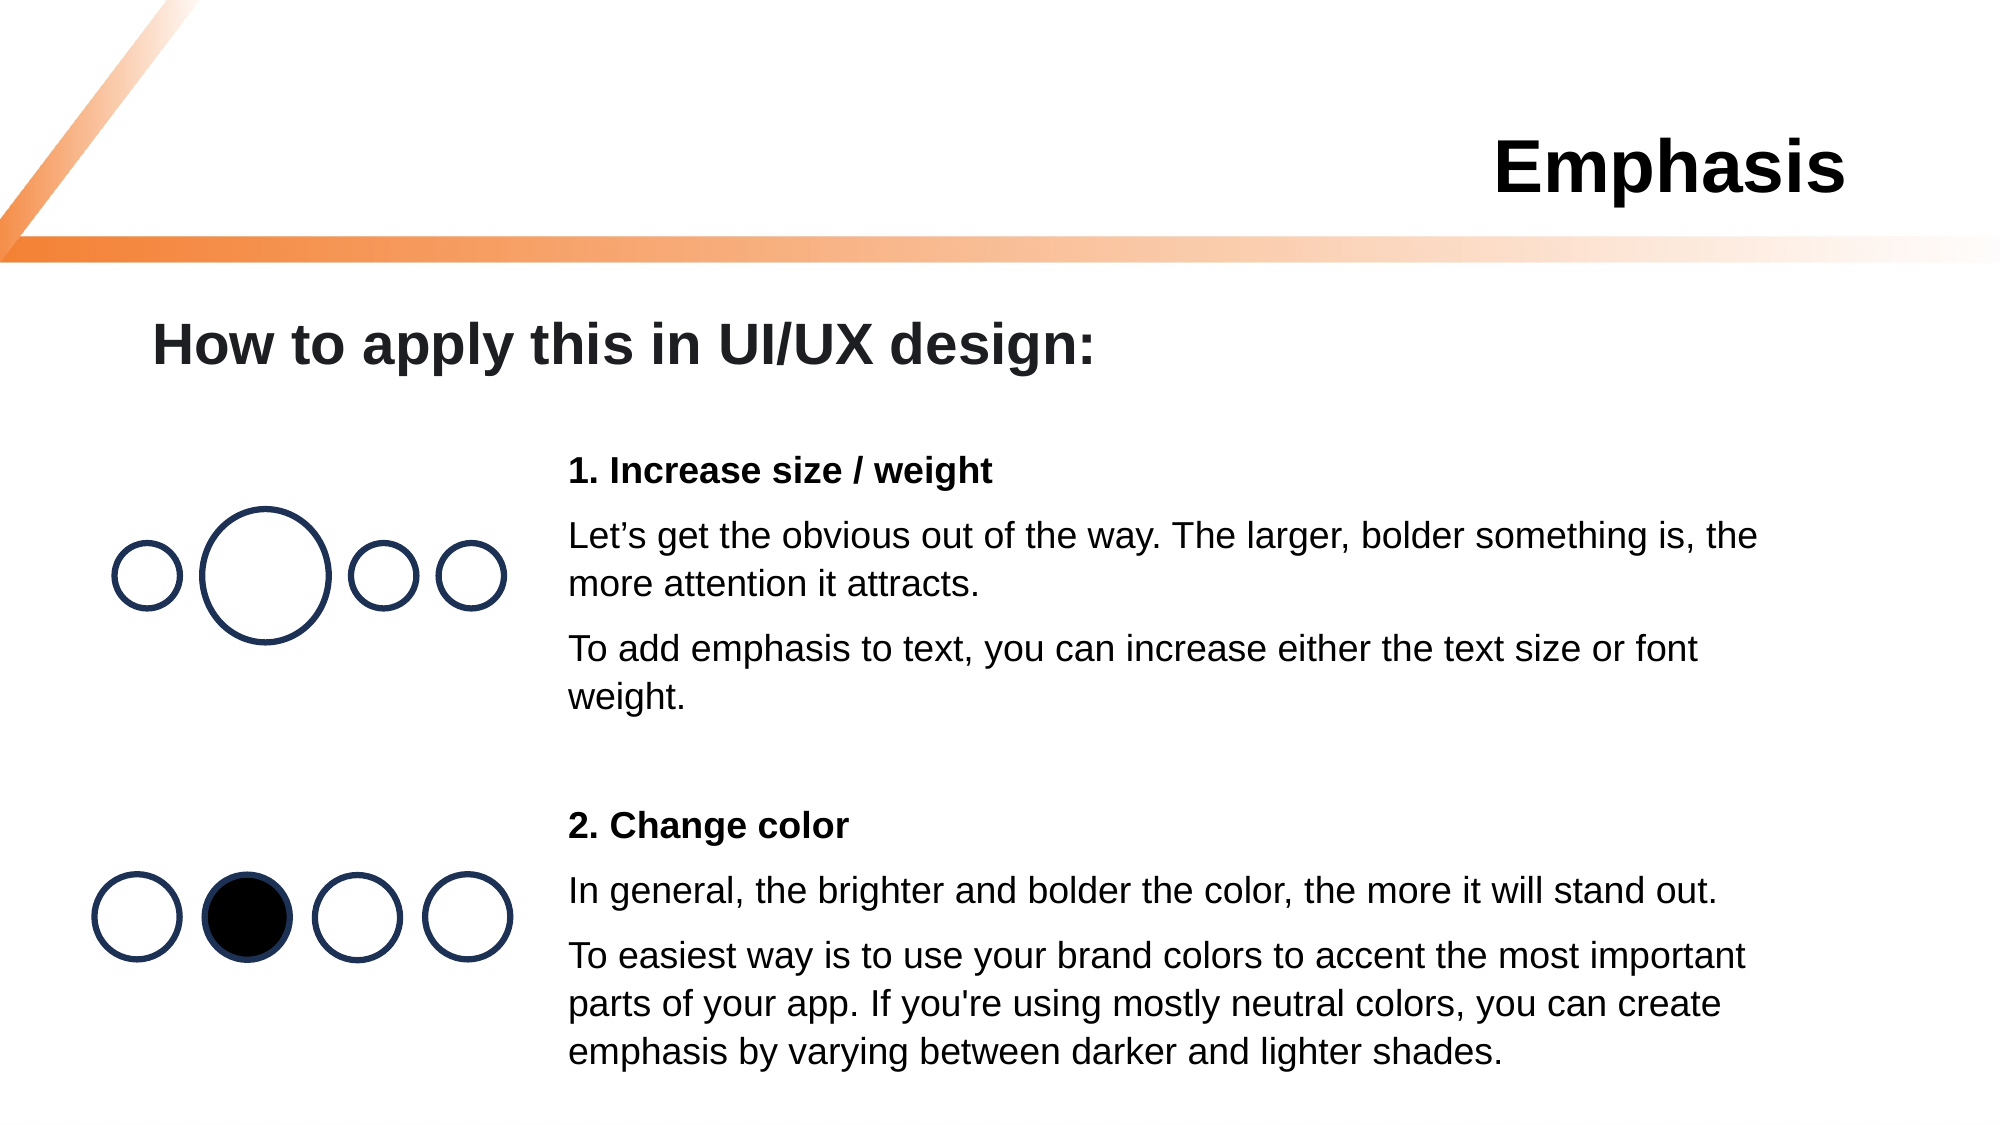

# Emphasis
How to apply this in UI/UX design:
1. Increase size / weight
Let’s get the obvious out of the way. The larger, bolder something is, the more attention it attracts.
To add emphasis to text, you can increase either the text size or font weight.

2. Change color
In general, the brighter and bolder the color, the more it will stand out.
To easiest way is to use your brand colors to accent the most important parts of your app. If you're using mostly neutral colors, you can create emphasis by varying between darker and lighter shades.